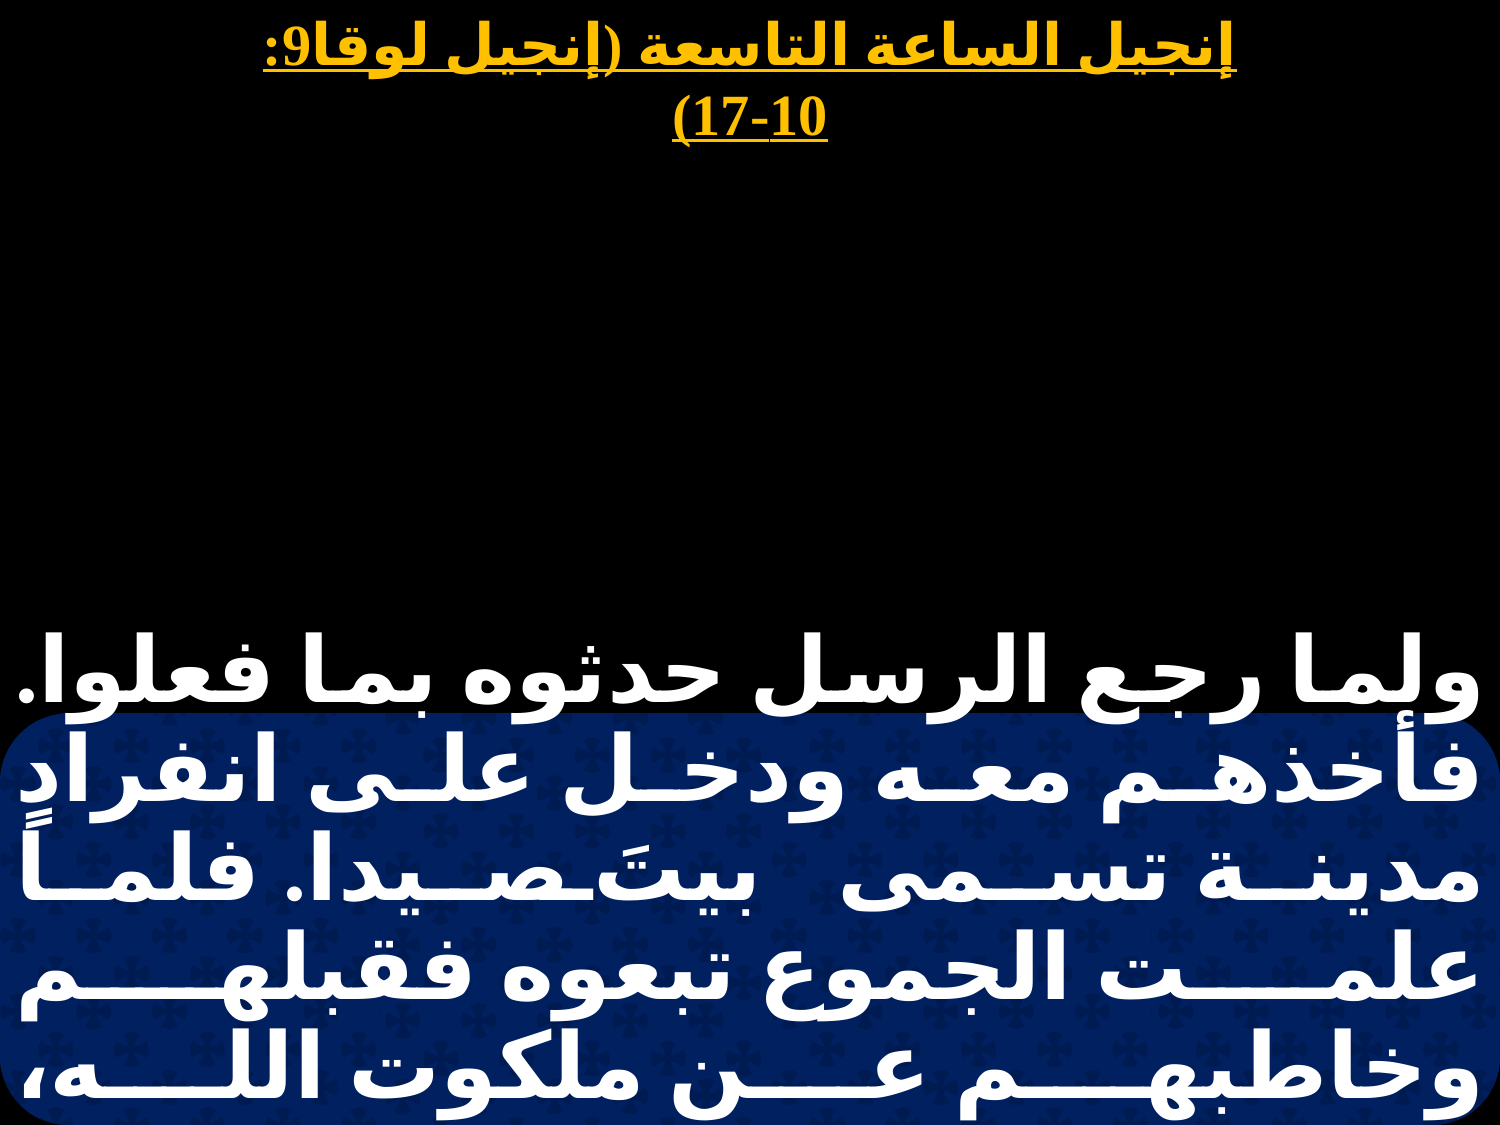

# انجيل الساعة التاسعة
ولما رجع الرسل حدثوه بما فعلوا. فأخذهم معه ودخل على انفرادٍ مدينة تسمى بيتَ صيدا. فلما علمت الجموع تبعوه فقبلهم وخاطبهم عن ملكوت الله، والمحتاجون إلى الشفاء شفاهم.